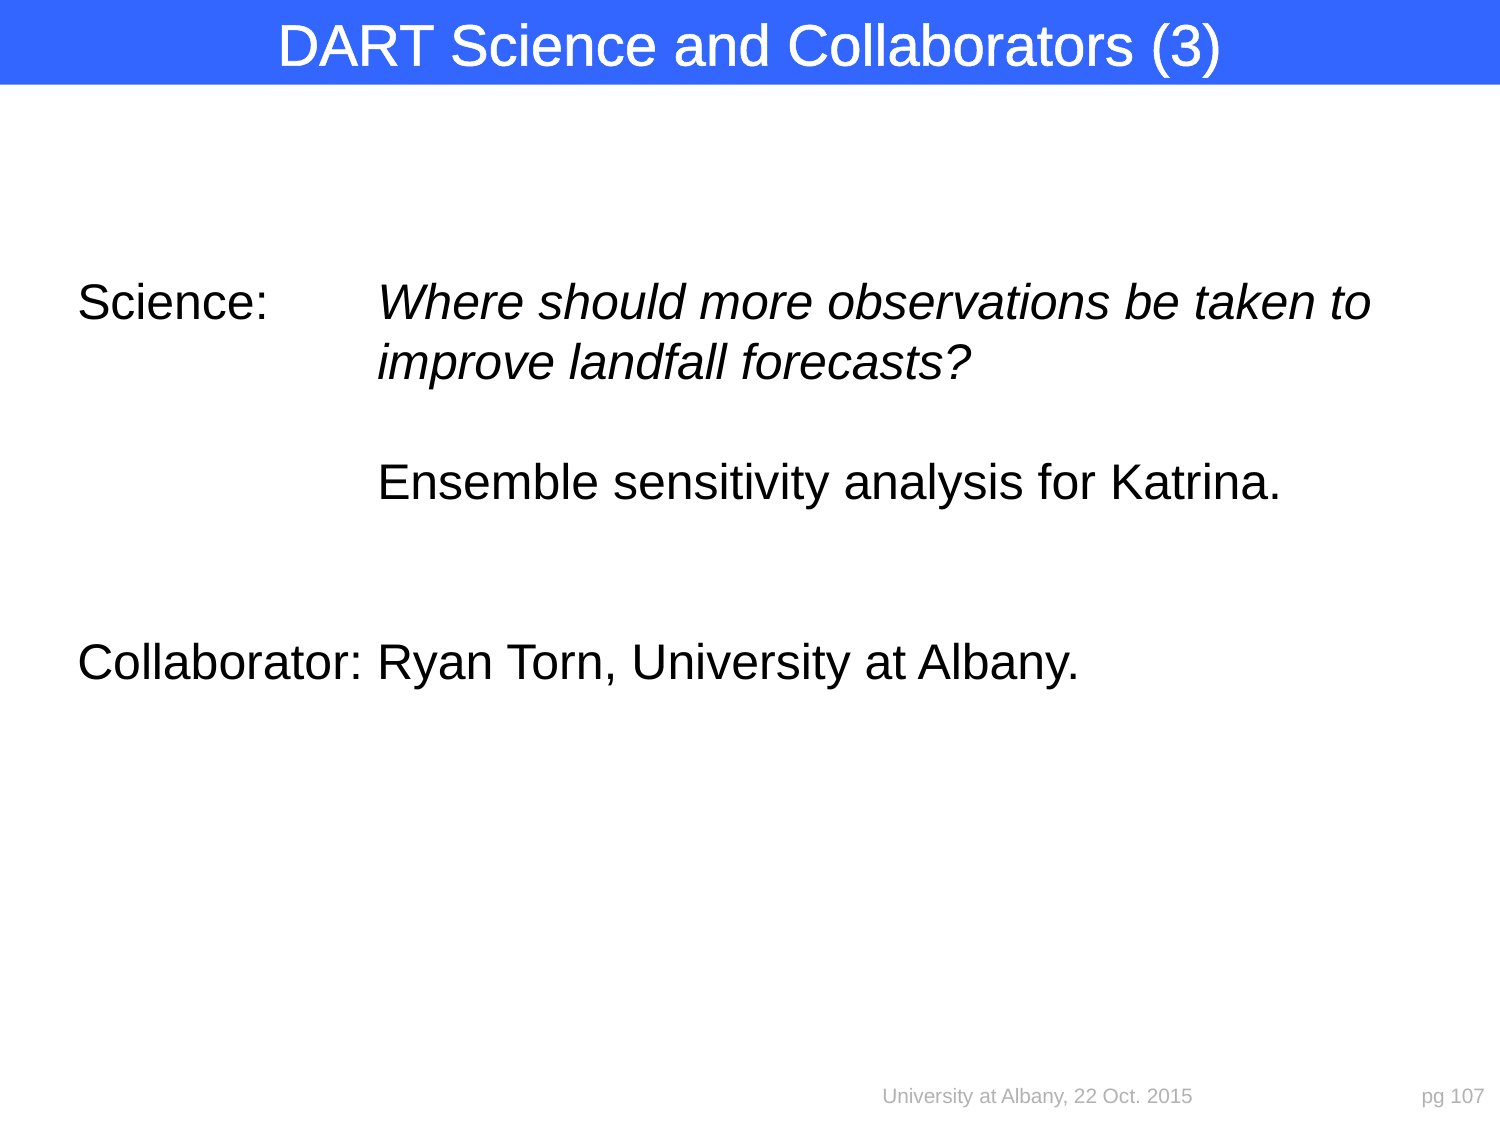

DART Science and Collaborators (3)
Science: 	Where should more observations be taken to
		improve landfall forecasts?

		Ensemble sensitivity analysis for Katrina.

Collaborator: Ryan Torn, University at Albany.
University at Albany, 22 Oct. 2015
pg 107